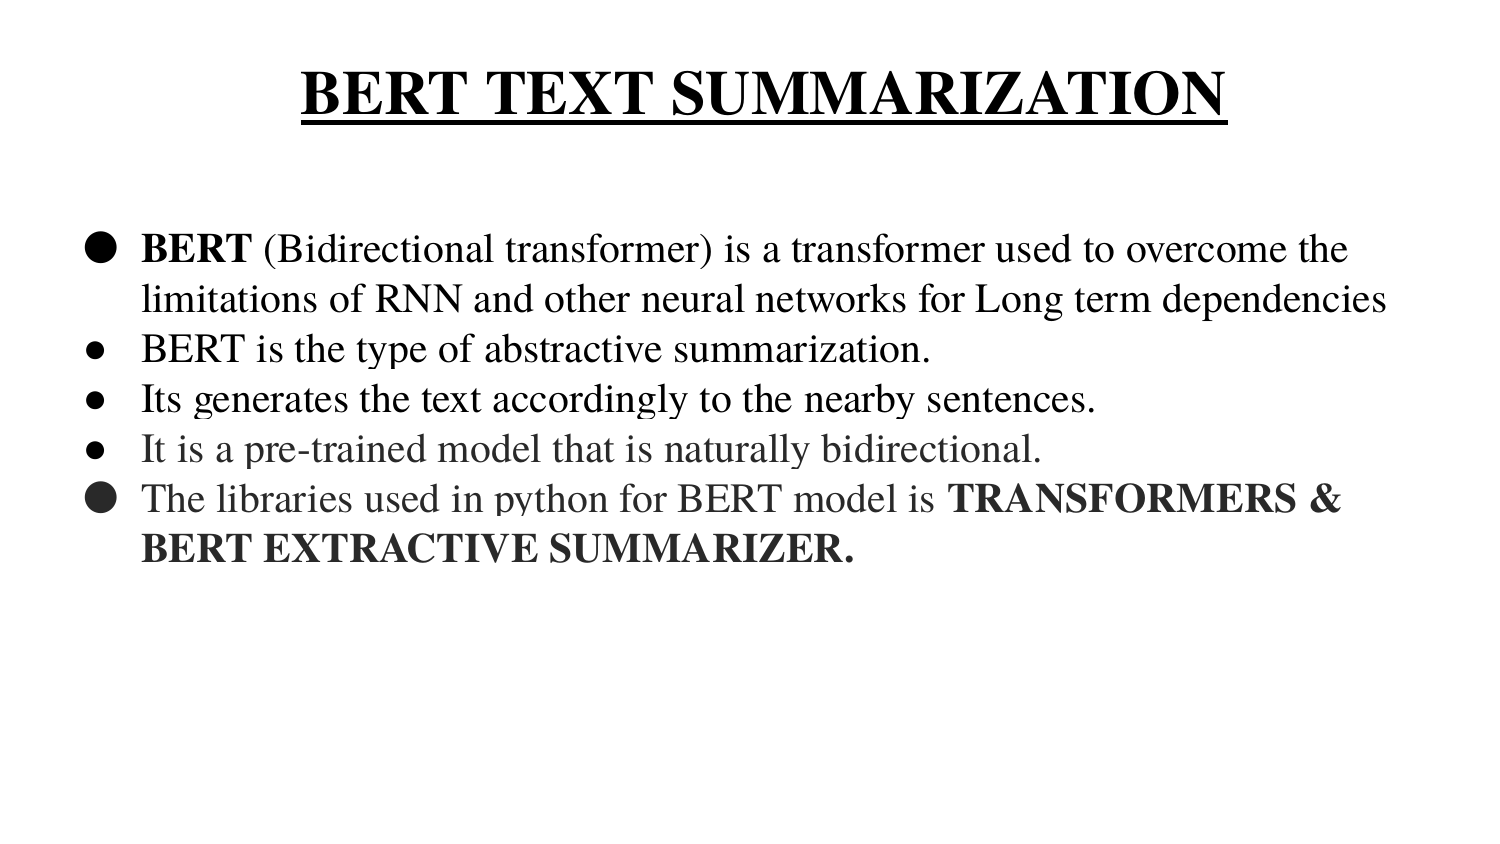

BERT TEXT SUMMARIZATION
# BERT (Bidirectional transformer) is a transformer used to overcome the limitations of RNN and other neural networks for Long term dependencies
BERT is the type of abstractive summarization.
Its generates the text accordingly to the nearby sentences.
It is a pre-trained model that is naturally bidirectional.
The libraries used in python for BERT model is TRANSFORMERS & BERT EXTRACTIVE SUMMARIZER.